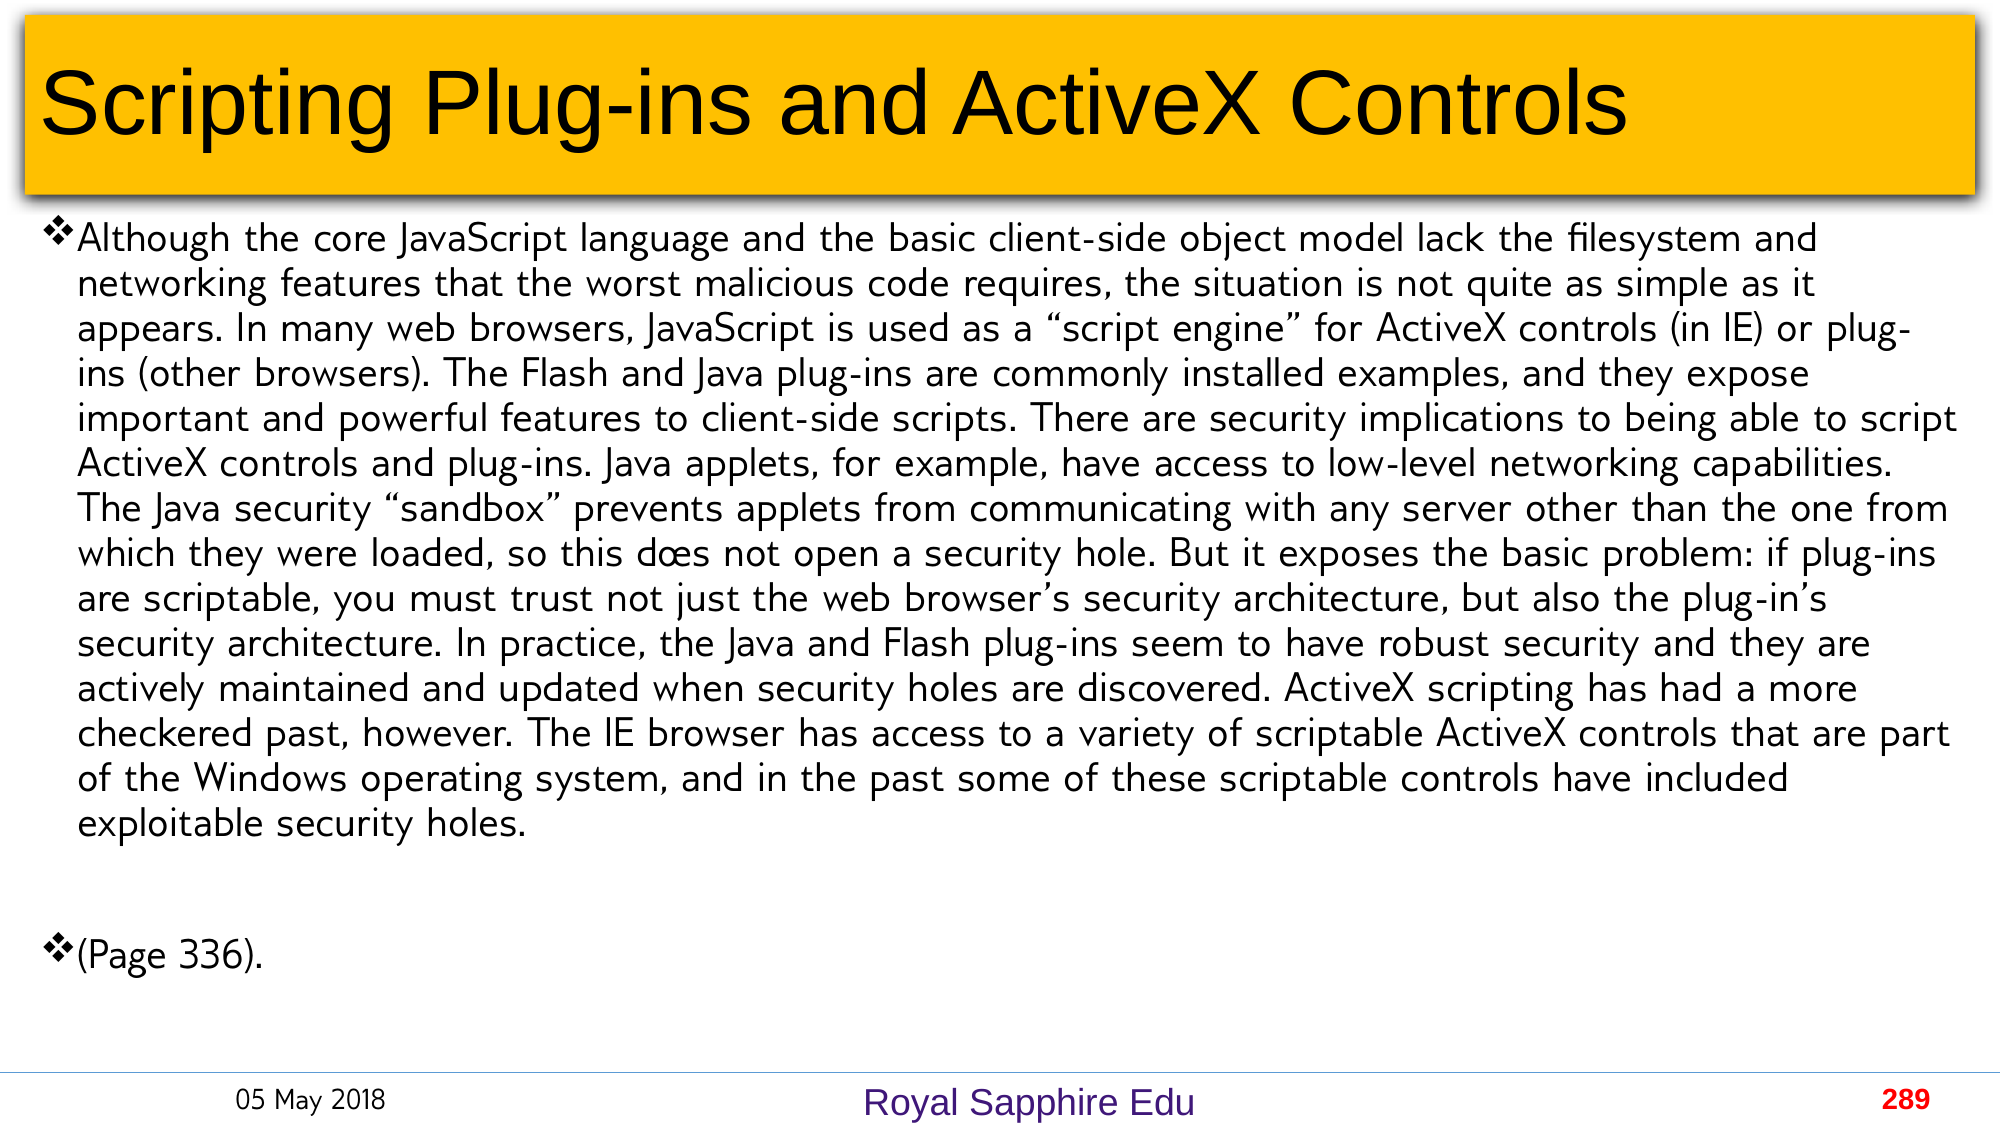

# Scripting Plug-ins and ActiveX Controls
Although the core JavaScript language and the basic client-side object model lack the filesystem and networking features that the worst malicious code requires, the situation is not quite as simple as it appears. In many web browsers, JavaScript is used as a “script engine” for ActiveX controls (in IE) or plug-ins (other browsers). The Flash and Java plug-ins are commonly installed examples, and they expose important and powerful features to client-side scripts. There are security implications to being able to script ActiveX controls and plug-ins. Java applets, for example, have access to low-level networking capabilities. The Java security “sandbox” prevents applets from communicating with any server other than the one from which they were loaded, so this does not open a security hole. But it exposes the basic problem: if plug-ins are scriptable, you must trust not just the web browser’s security architecture, but also the plug-in’s security architecture. In practice, the Java and Flash plug-ins seem to have robust security and they are actively maintained and updated when security holes are discovered. ActiveX scripting has had a more checkered past, however. The IE browser has access to a variety of scriptable ActiveX controls that are part of the Windows operating system, and in the past some of these scriptable controls have included exploitable security holes.

(Page 336).
05 May 2018
289